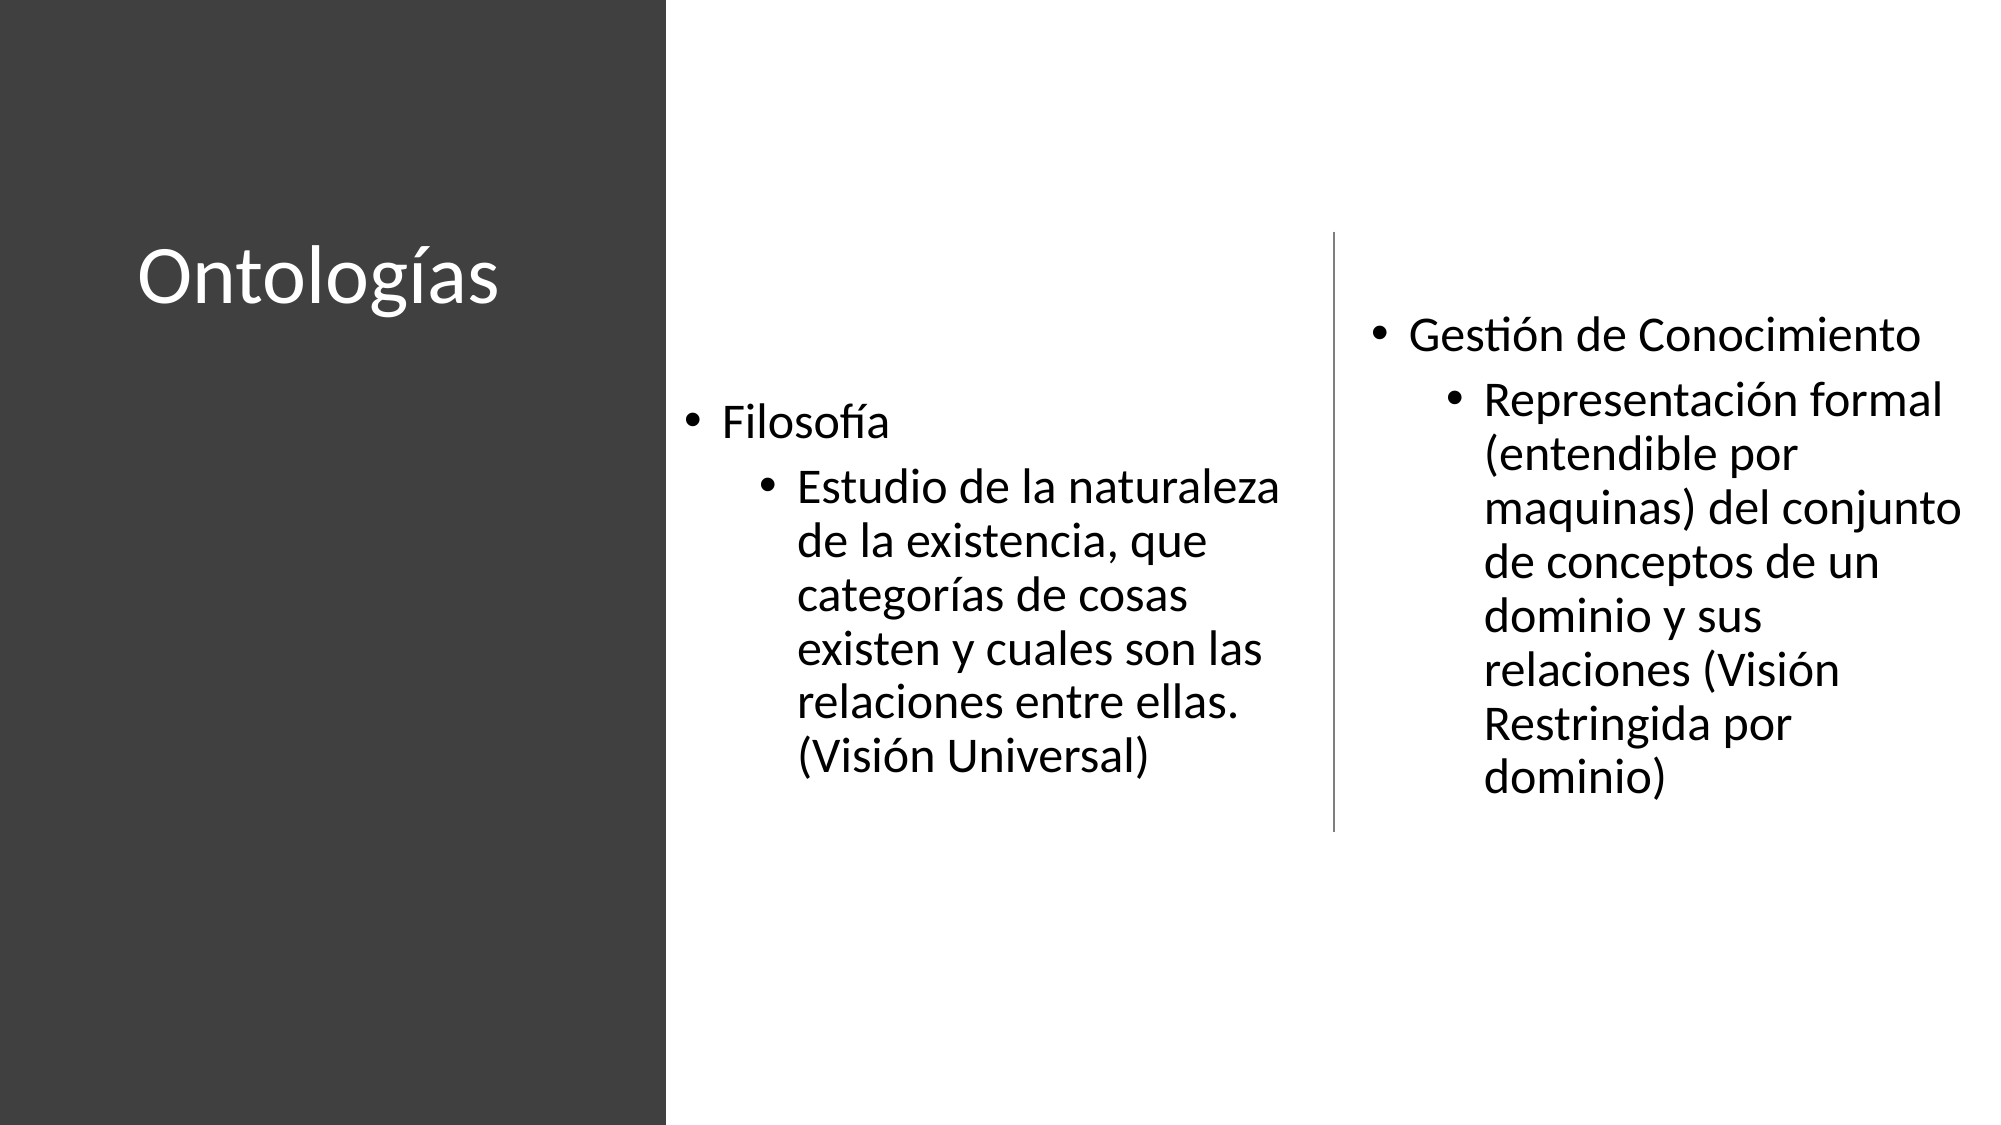

# Ontologías
Filosofía
Estudio de la naturaleza de la existencia, que categorías de cosas existen y cuales son las relaciones entre ellas. (Visión Universal)
Gestión de Conocimiento
Representación formal (entendible por maquinas) del conjunto de conceptos de un dominio y sus relaciones (Visión Restringida por dominio)